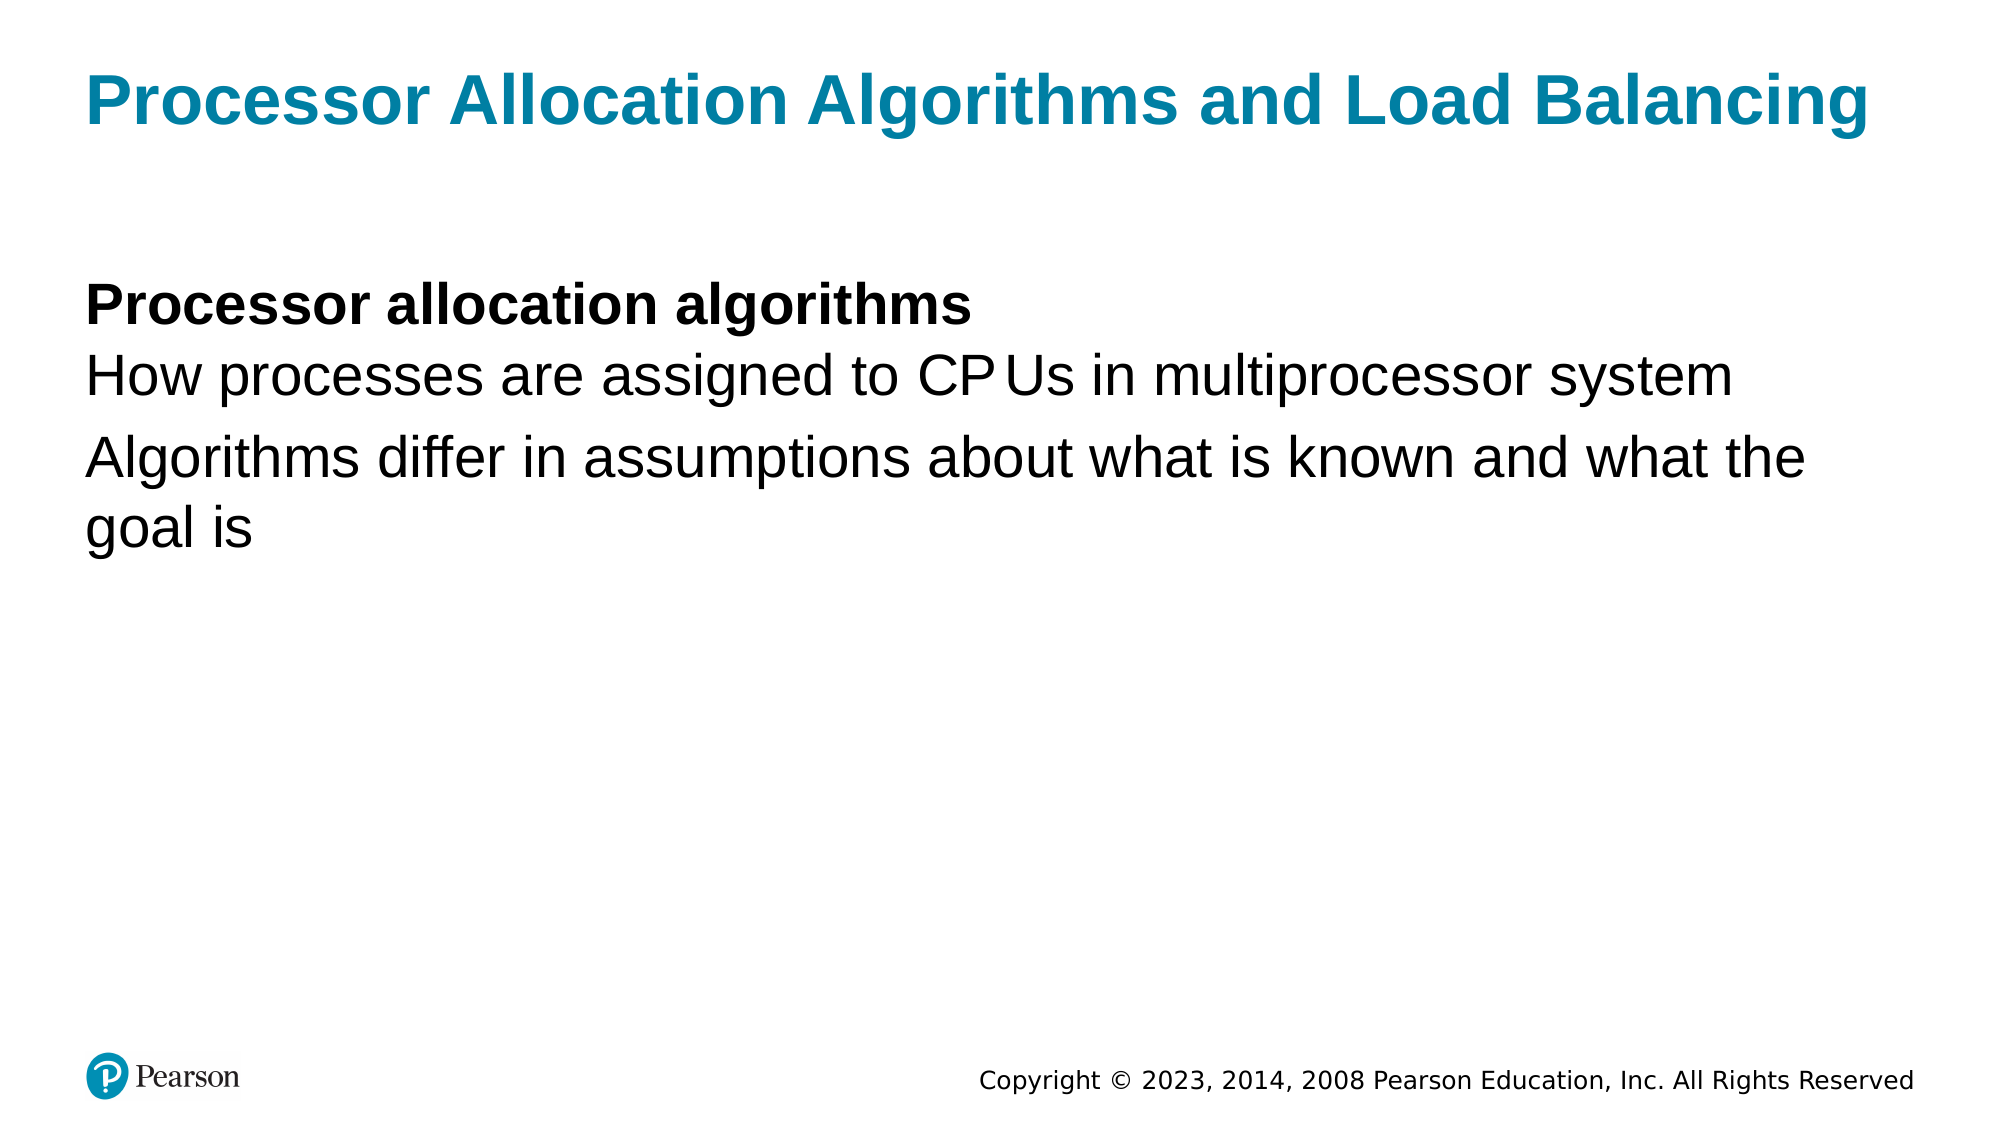

# Processor Allocation Algorithms and Load Balancing
Processor allocation algorithms
How processes are assigned to C P Us in multiprocessor system
Algorithms differ in assumptions about what is known and what the goal is